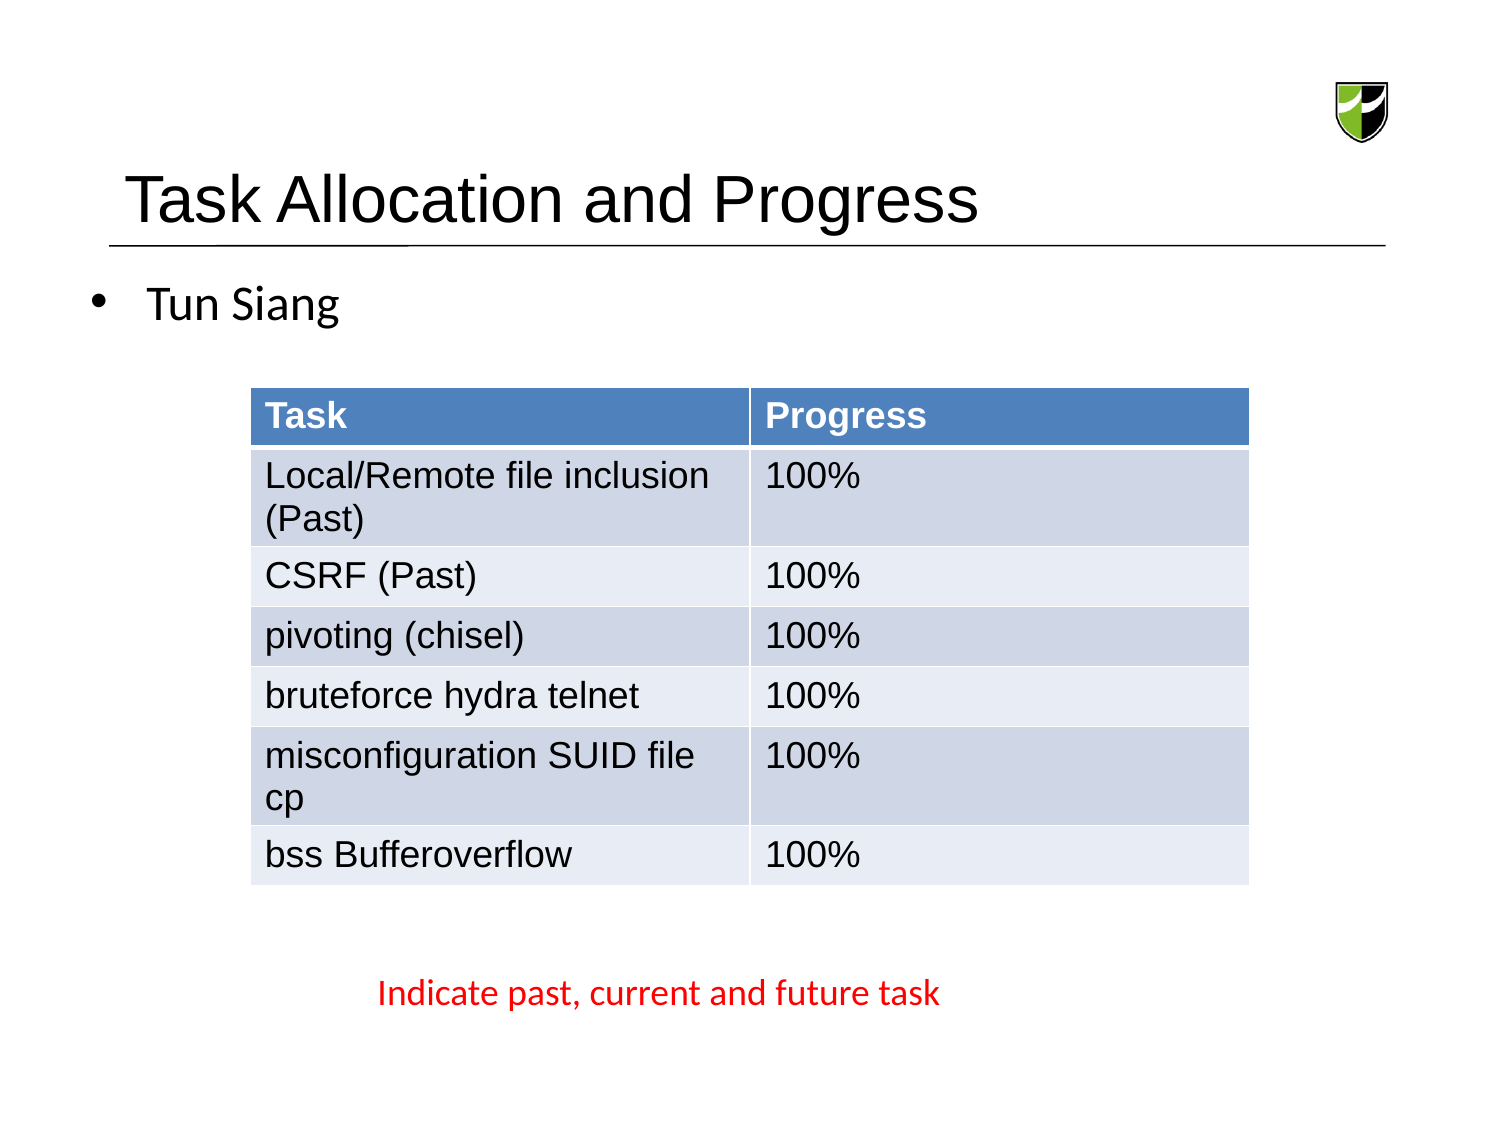

# Task Allocation and Progress
Tun Siang

| Task | Progress |
| --- | --- |
| Local/Remote file inclusion (Past) | 100% |
| CSRF (Past) | 100% |
| pivoting (chisel) | 100% |
| bruteforce hydra telnet | 100% |
| misconfiguration SUID file cp | 100% |
| bss Bufferoverflow | 100% |
Indicate past, current and future task